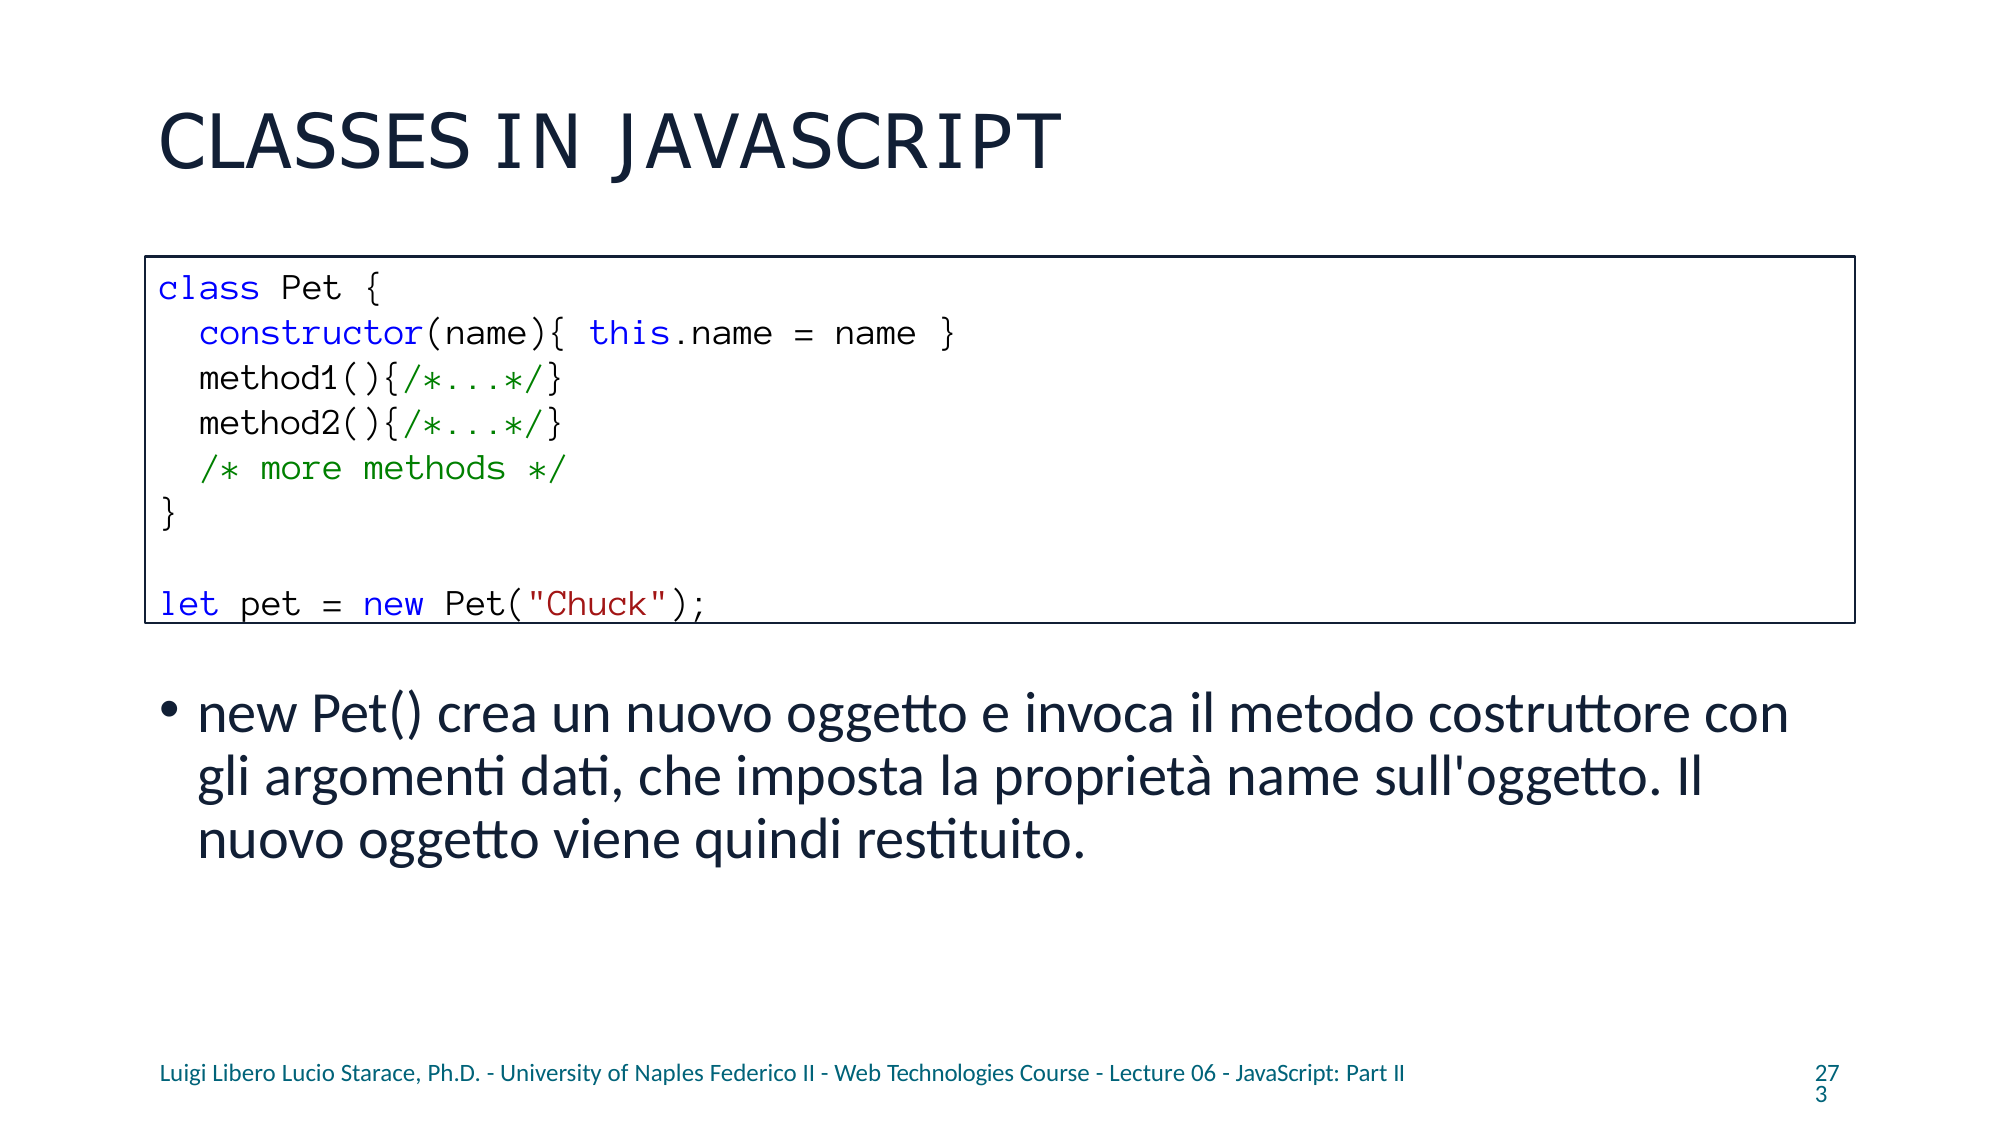

# CLASSES IN JAVASCRIPT
class Pet {
constructor(name){ this.name = name } method1(){/*...*/}
method2(){/*...*/}
/* more methods */
}

let pet = new Pet("Chuck");
new Pet() crea un nuovo oggetto e invoca il metodo costruttore con gli argomenti dati, che imposta la proprietà name sull'oggetto. Il nuovo oggetto viene quindi restituito.
Luigi Libero Lucio Starace, Ph.D. - University of Naples Federico II - Web Technologies Course - Lecture 06 - JavaScript: Part II
273